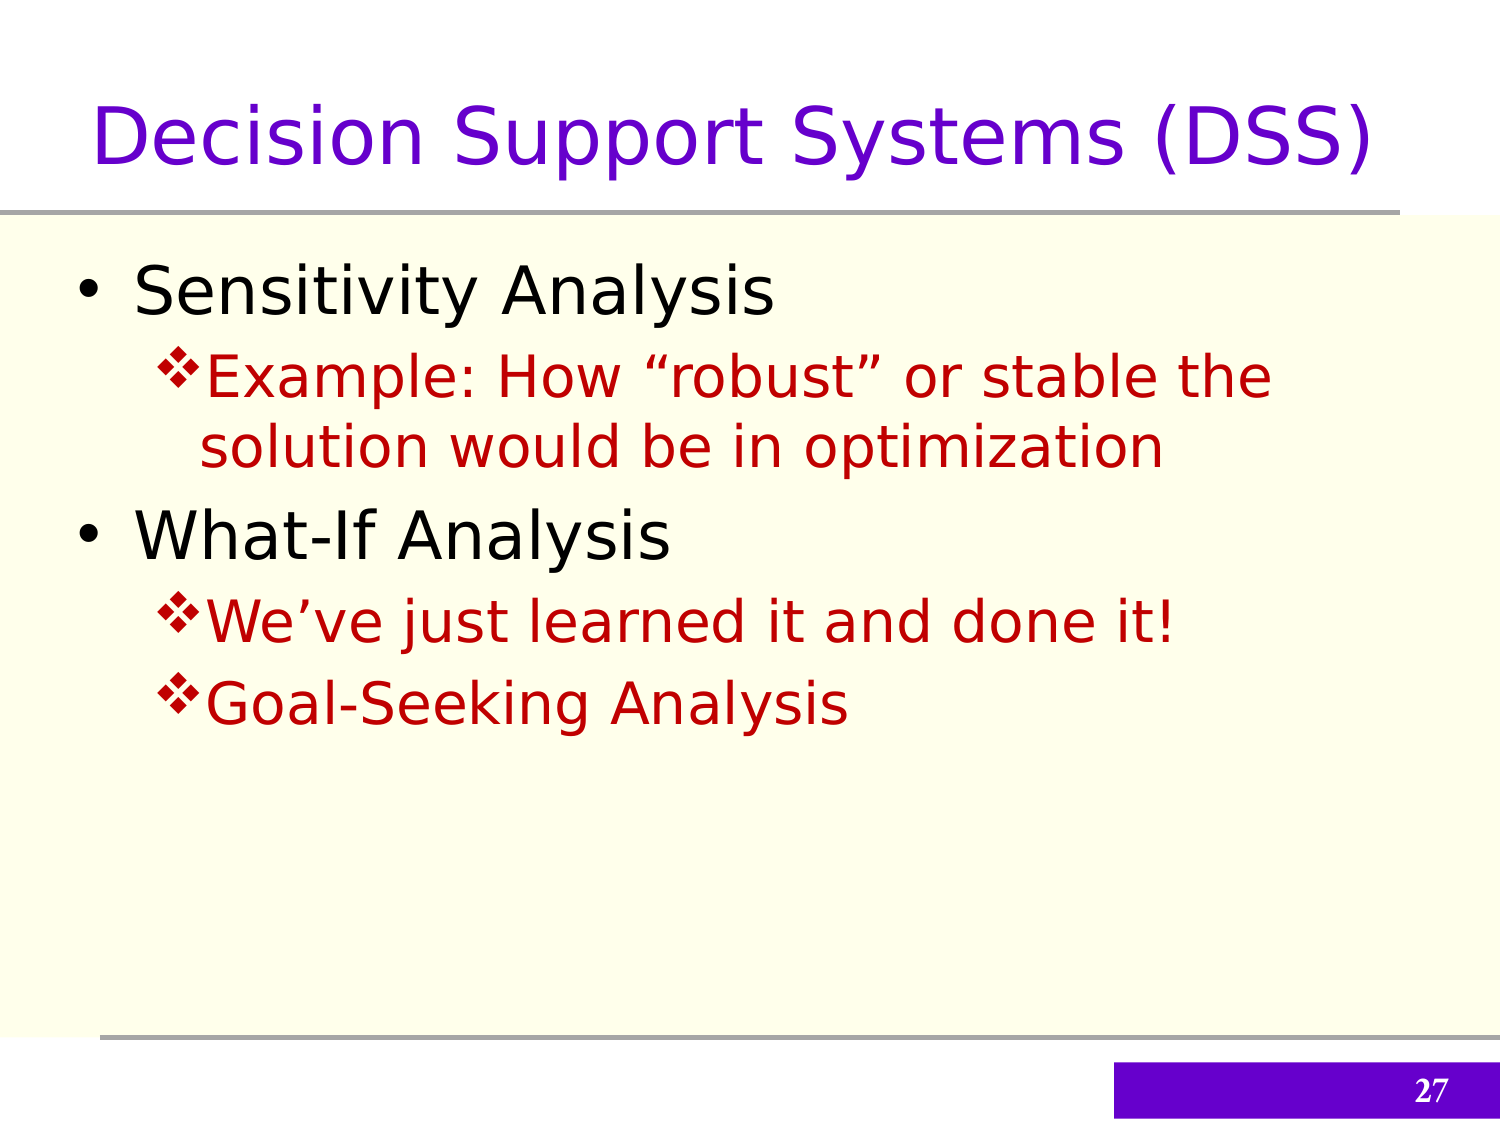

Decision Support Systems (DSS)
Sensitivity Analysis
Example: How “robust” or stable the solution would be in optimization
What-If Analysis
We’ve just learned it and done it!
Goal-Seeking Analysis
27